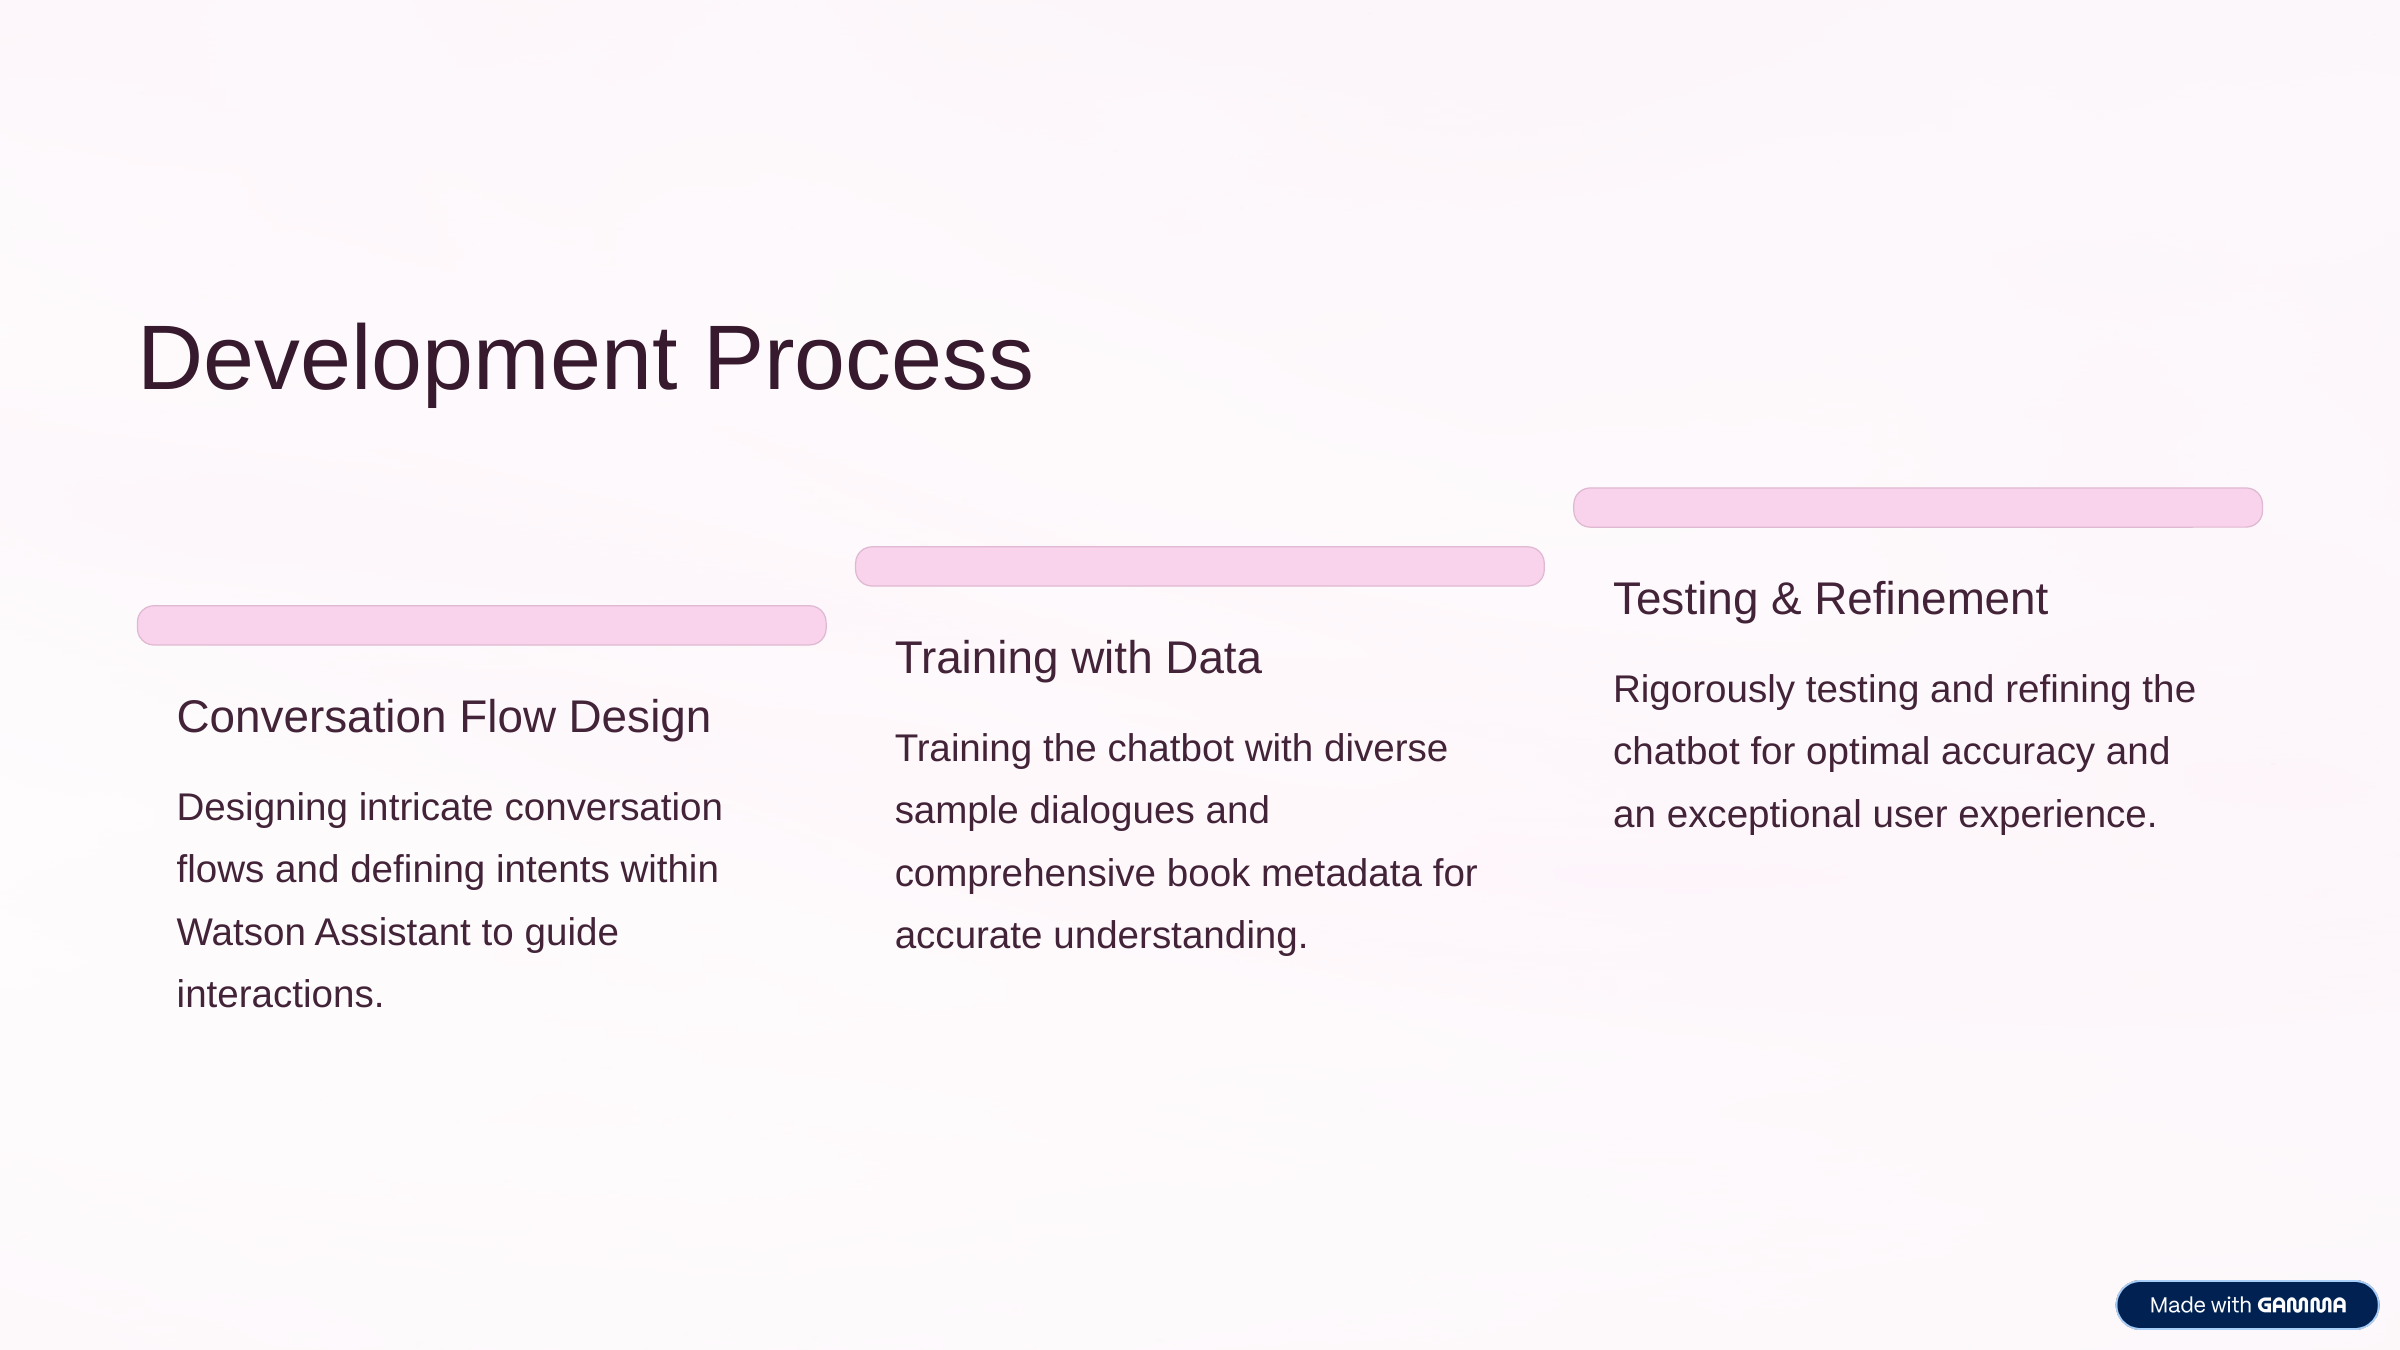

Development Process

Testing & Refinement

Training with Data
Rigorously testing and refining the chatbot for optimal accuracy and an exceptional user experience.
Conversation Flow Design
Training the chatbot with diverse sample dialogues and comprehensive book metadata for accurate understanding.
Designing intricate conversation flows and defining intents within Watson Assistant to guide interactions.